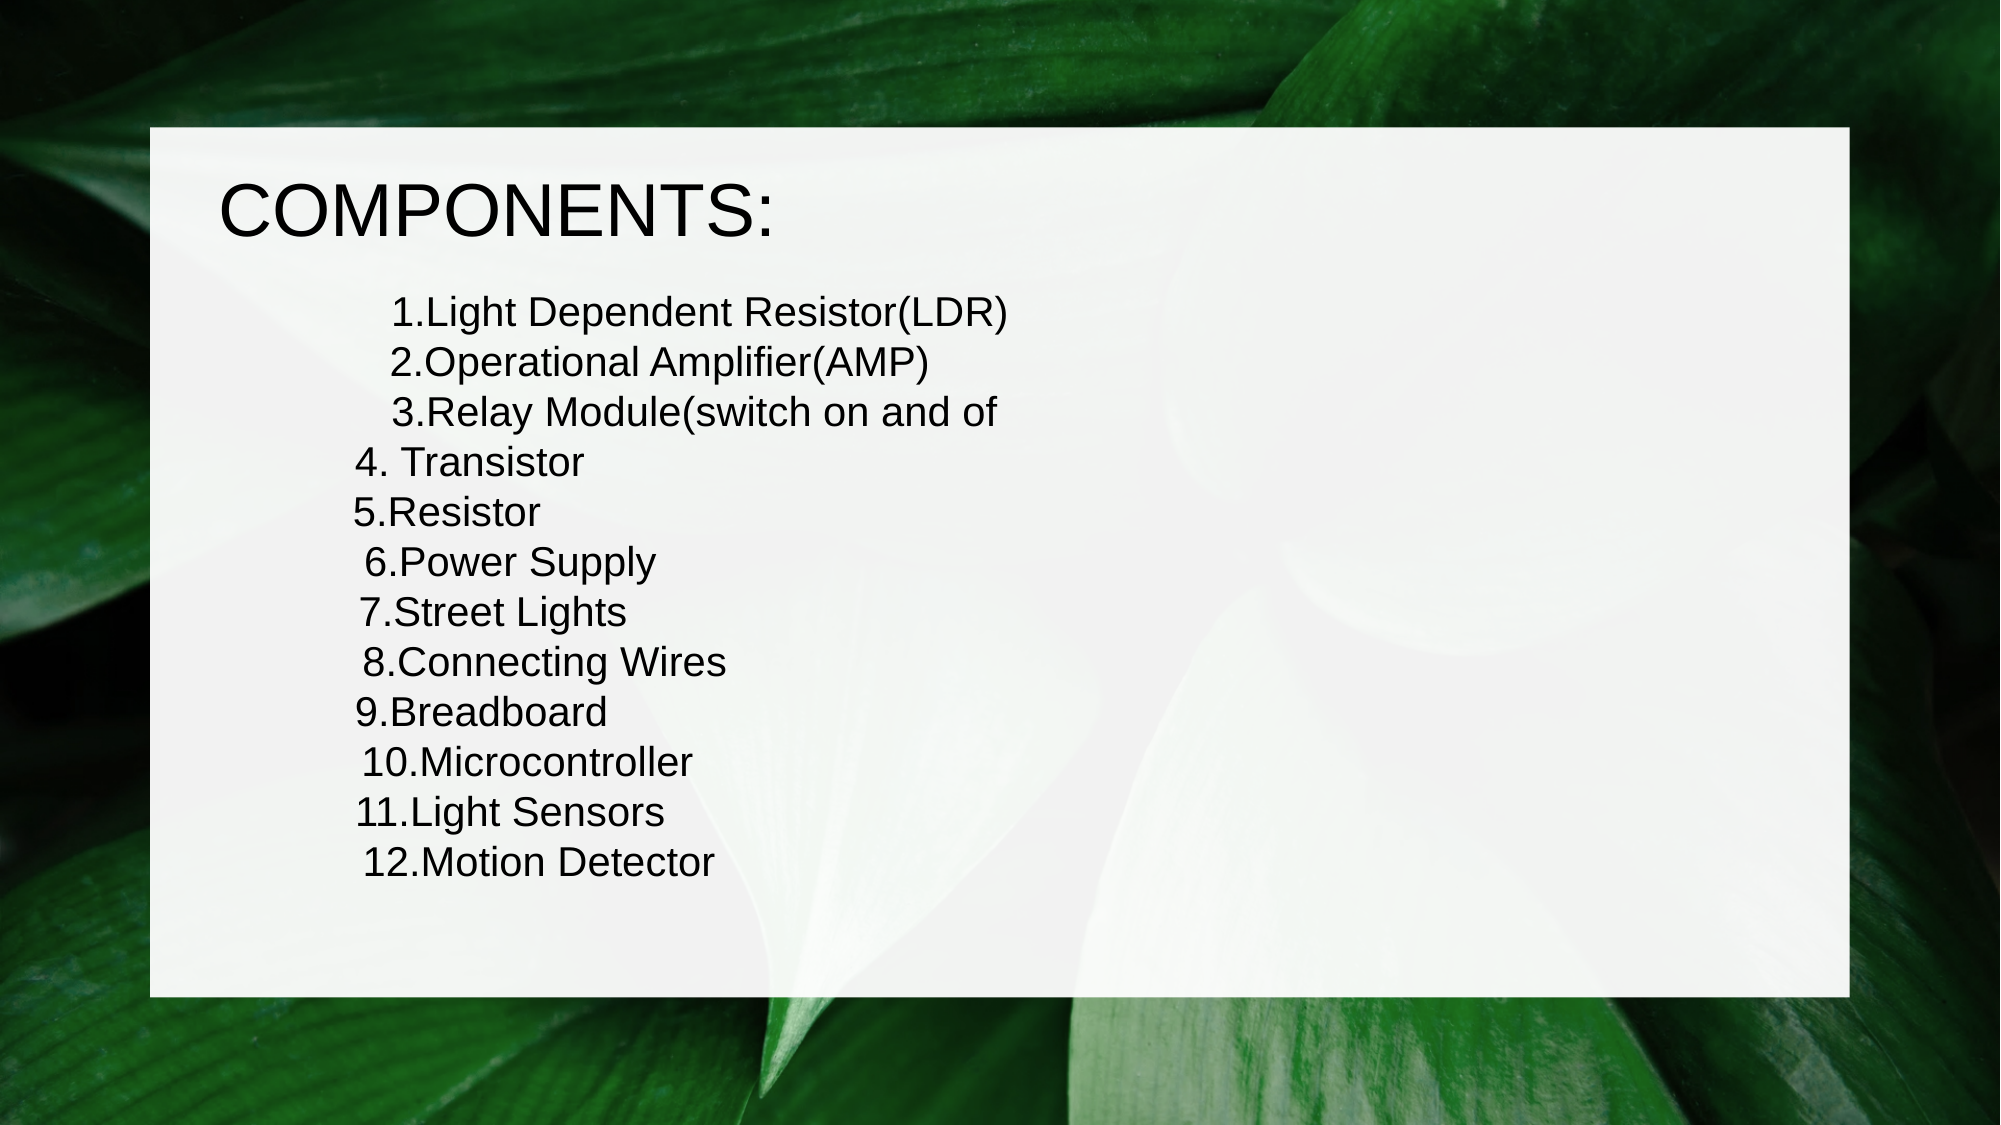

# COMPONENTS:
1.Light Dependent Resistor(LDR)
2.Operational Amplifier(AMP)
3.Relay Module(switch on and of
4. Transistor
5.Resistor
  6.Power Supply
  7.Street Lights
 8.Connecting Wires
 9.Breadboard
 10.Microcontroller
 11.Light Sensors
 12.Motion Detector